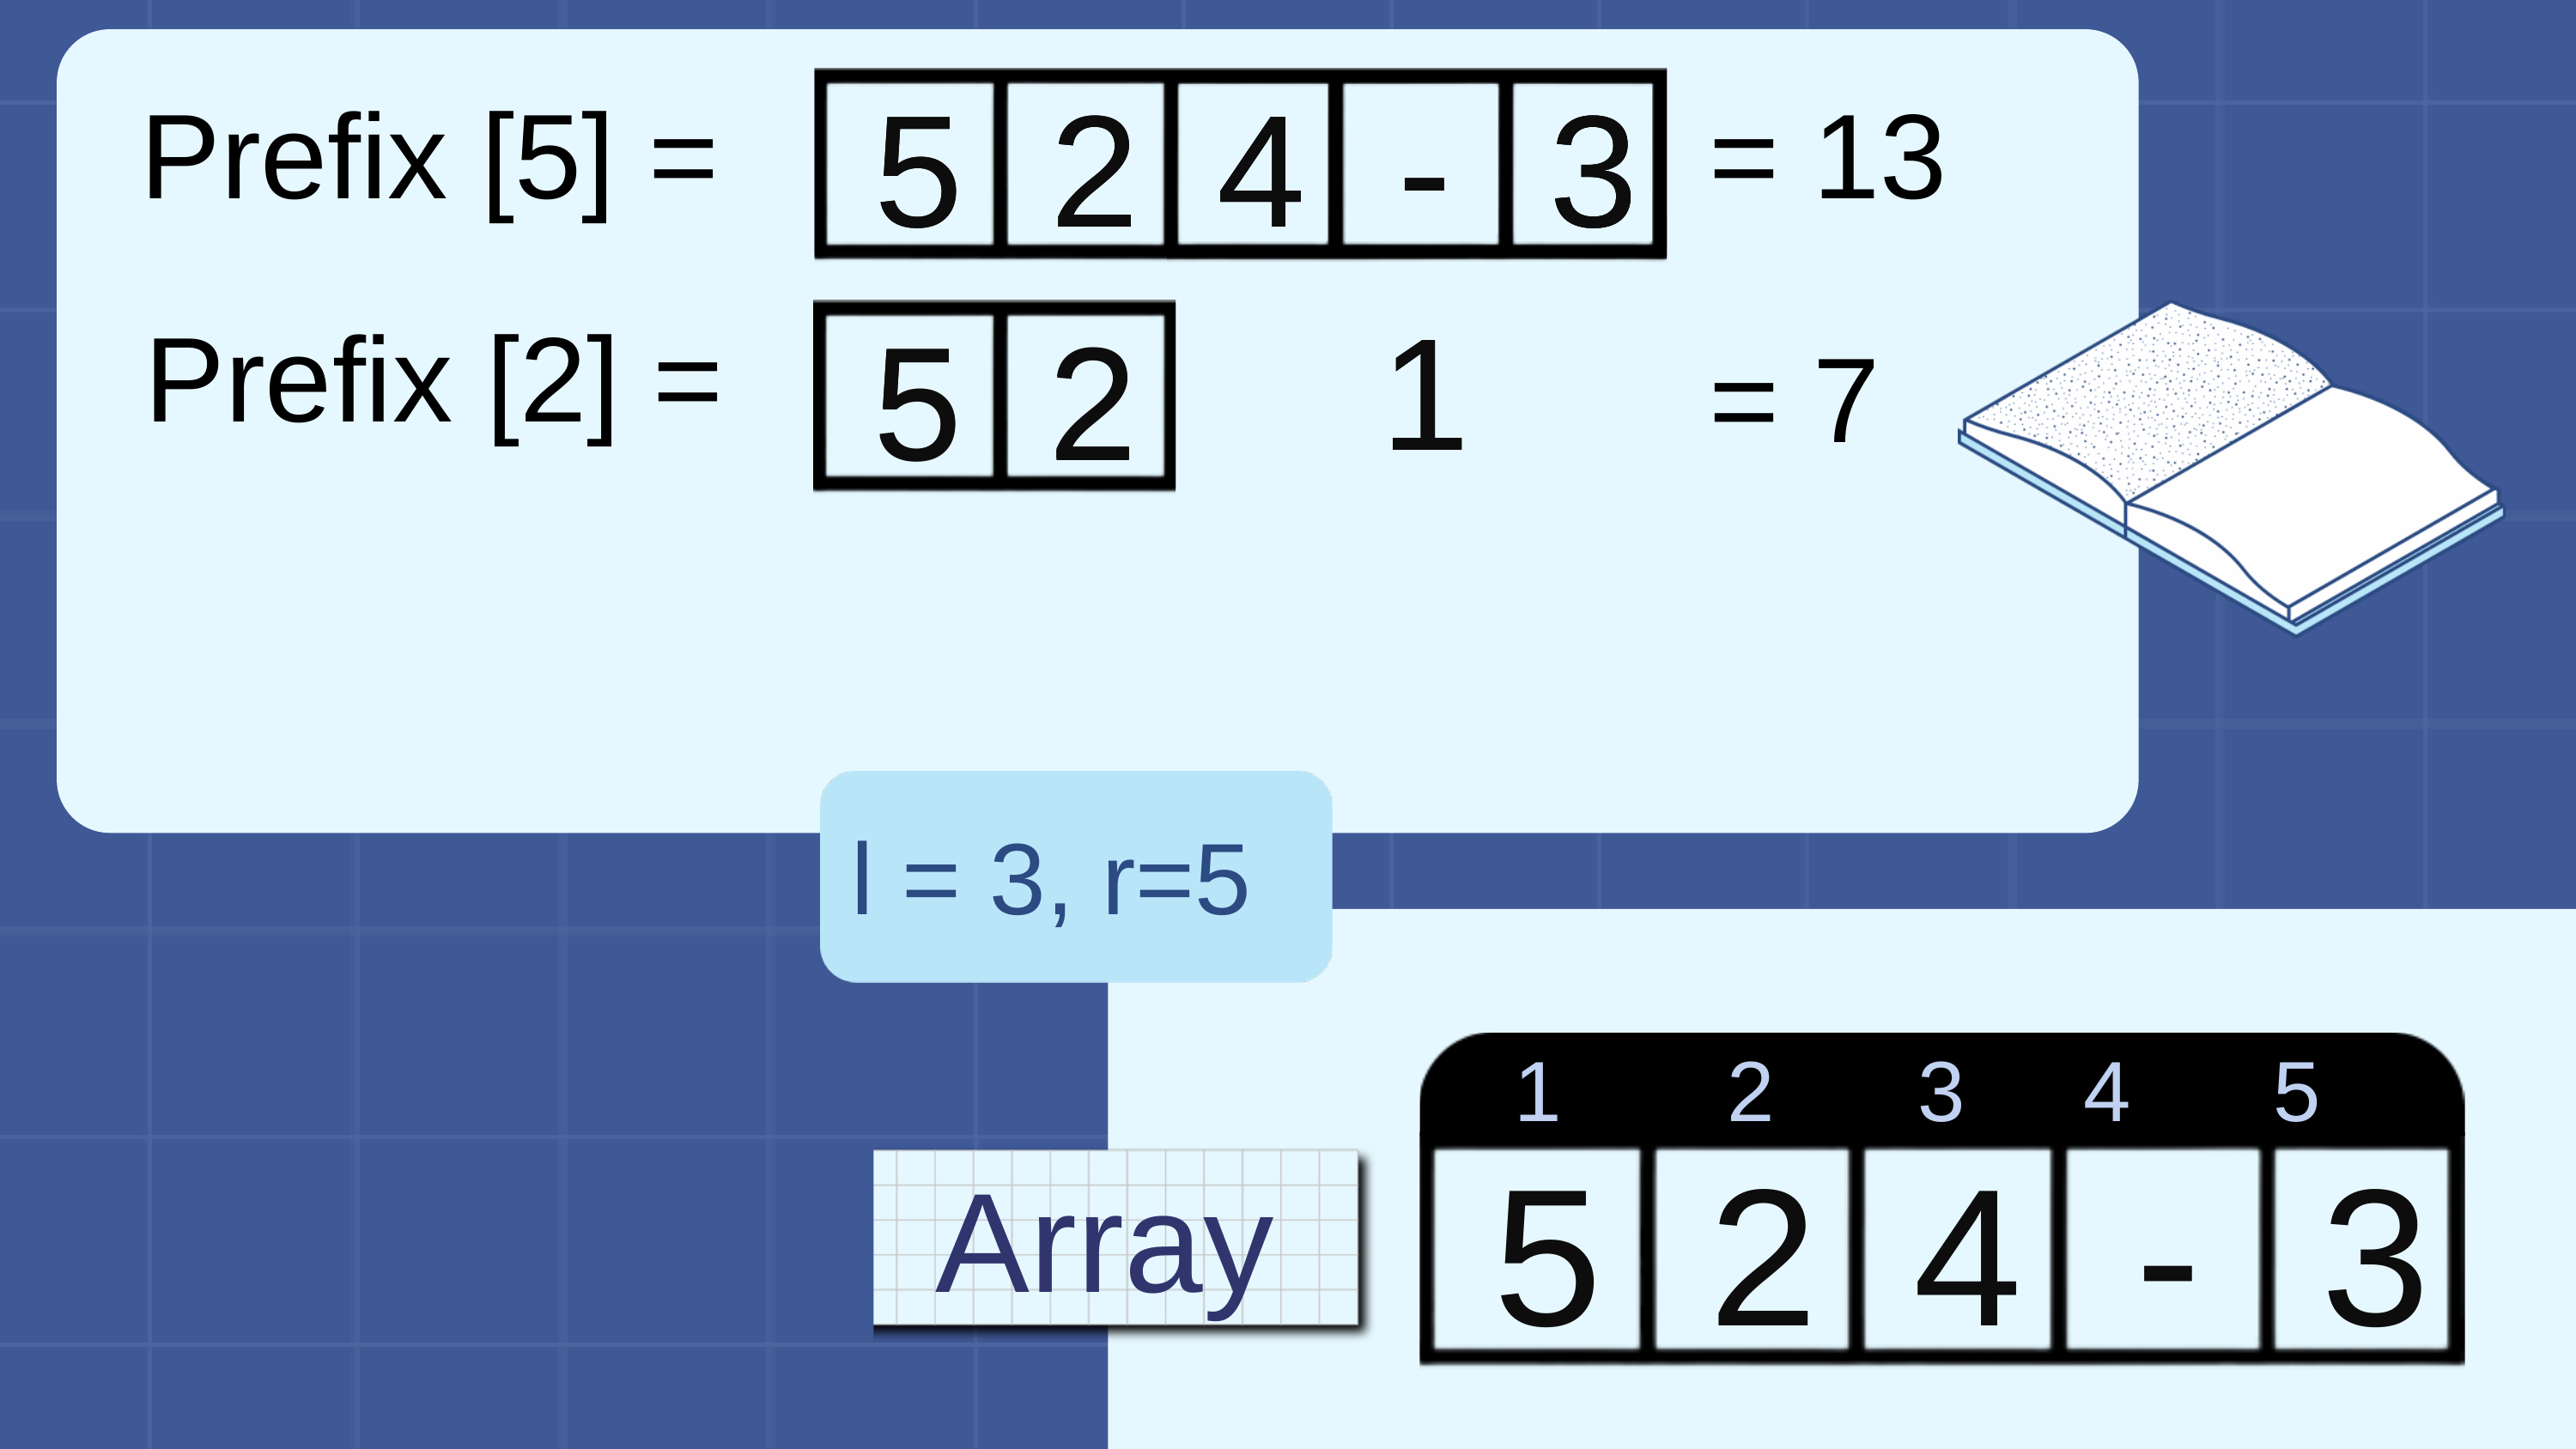

5
5
2
2
4
4
4
-1
-1
-1
3
3
3

Prefix [5] =
= 13
5
2
5
2

Prefix [2] =
= 7

l = 3, r=5

  1       2      3     4      5
5
2
4
-1
3
Array